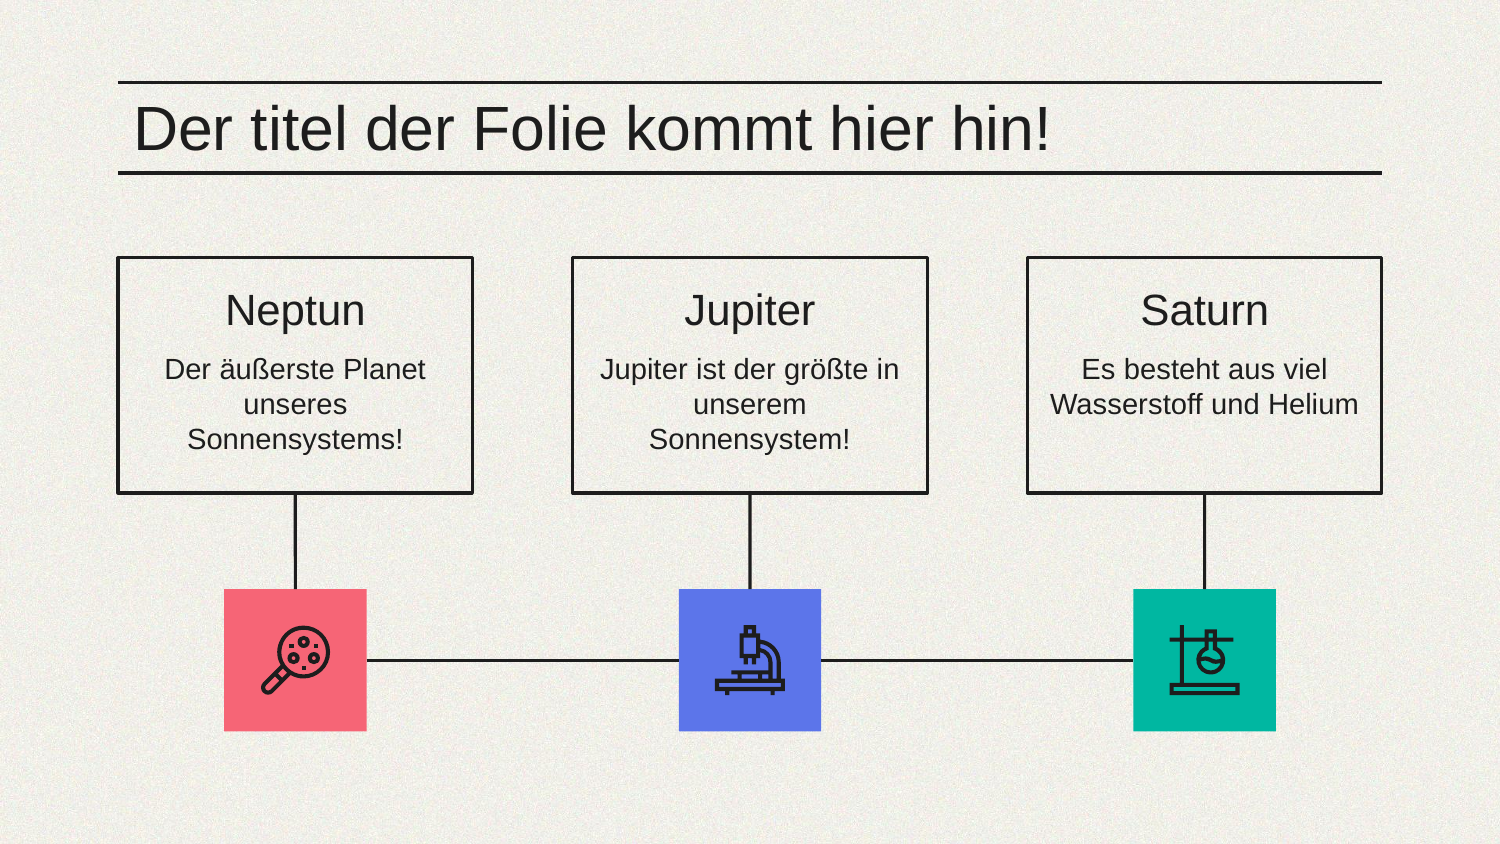

# Der titel der Folie kommt hier hin!

Neptun
Jupiter
Saturn
Der äußerste Planet unseres Sonnensystems!
Jupiter ist der größte in unserem Sonnensystem!
Es besteht aus viel Wasserstoff und Helium